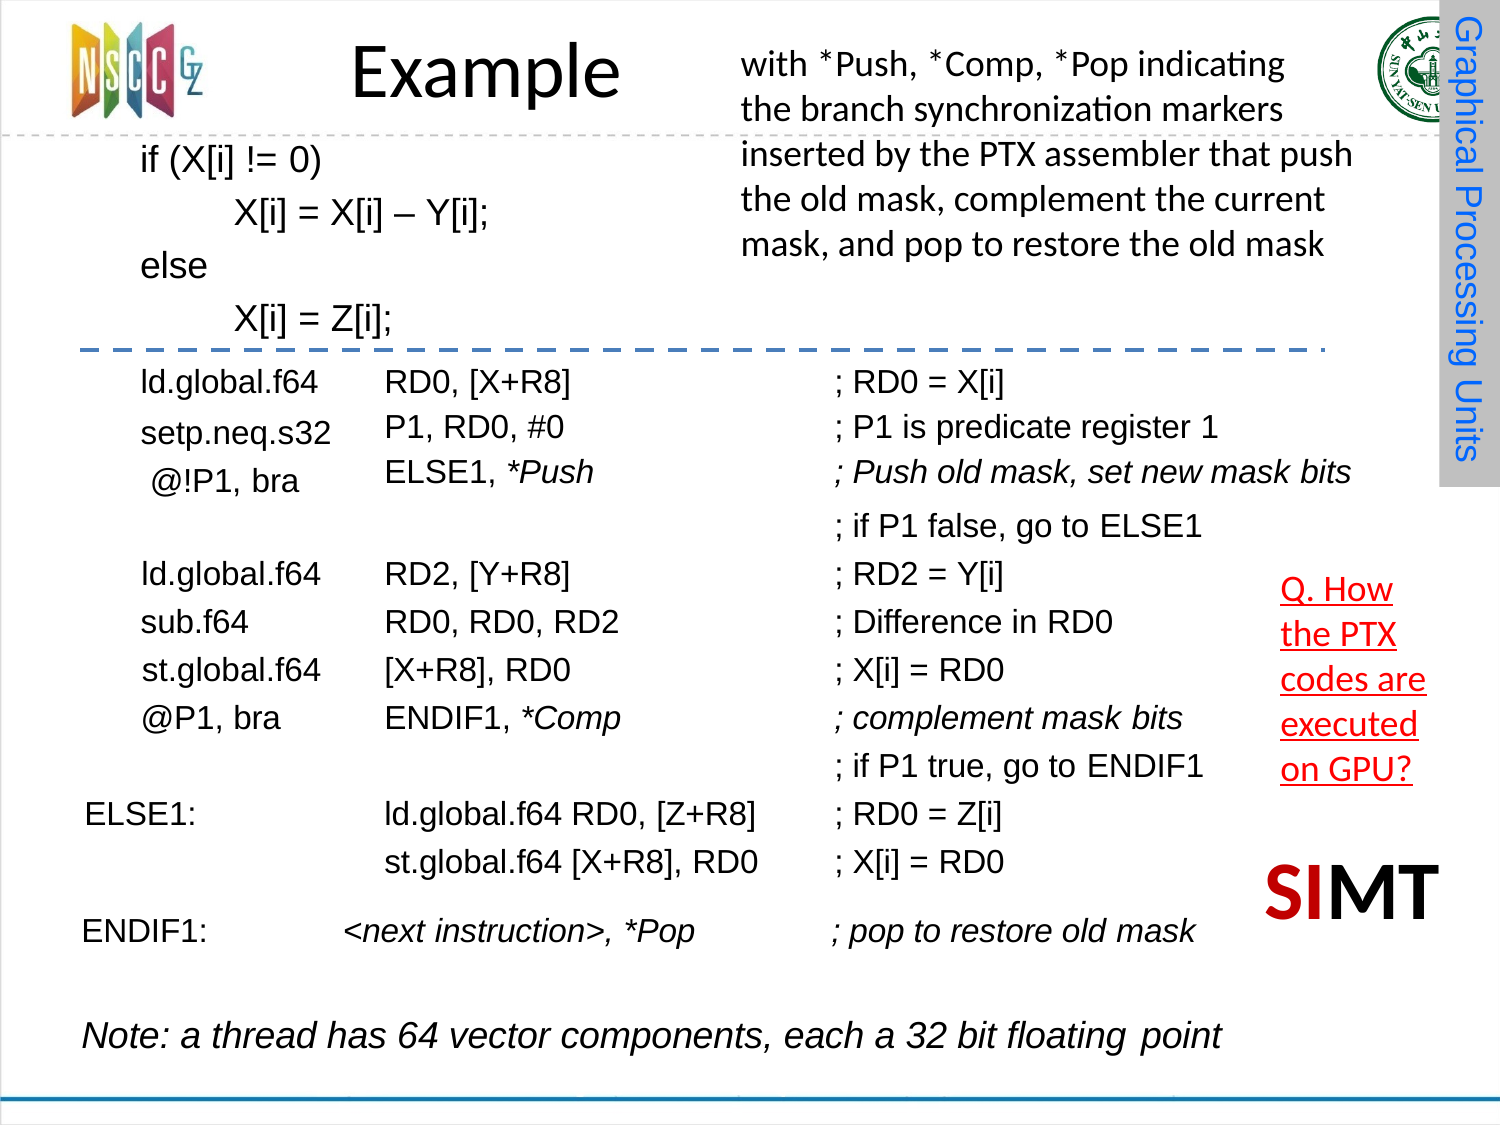

Graphical Processing Units
# Example
with *Push, *Comp, *Pop indicating
the branch synchronization markers inserted by the PTX assembler that push the old mask, complement the current mask, and pop to restore the old mask
if (X[i] != 0)
X[i] = X[i] – Y[i];
else
         X[i] = Z[i];
| ld.global.f64 setp.neq.s32 @!P1, bra | RD0, [X+R8] P1, RD0, #0 ELSE1, \*Push | ; RD0 = X[i] ; P1 is predicate register 1 ; Push old mask, set new mask bits |
| --- | --- | --- |
|  |  | ; if P1 false, go to ELSE1 |
| ld.global.f64 | RD2, [Y+R8] | ; RD2 = Y[i] |
| sub.f64 | RD0, RD0, RD2 | ; Difference in RD0 |
| st.global.f64 | [X+R8], RD0 | ; X[i] = RD0 |
| @P1, bra | ENDIF1, \*Comp | ; complement mask bits |
|  |  | ; if P1 true, go to ENDIF1 |
| ELSE1: | ld.global.f64 RD0, [Z+R8] | ; RD0 = Z[i] |
|  | st.global.f64 [X+R8], RD0 | ; X[i] = RD0 |
Q. How the PTX codes are executed on GPU?
SIMT
ENDIF1:	            <next instruction>, *Pop	; pop to restore old mask

Note: a thread has 64 vector components, each a 32 bit floating point